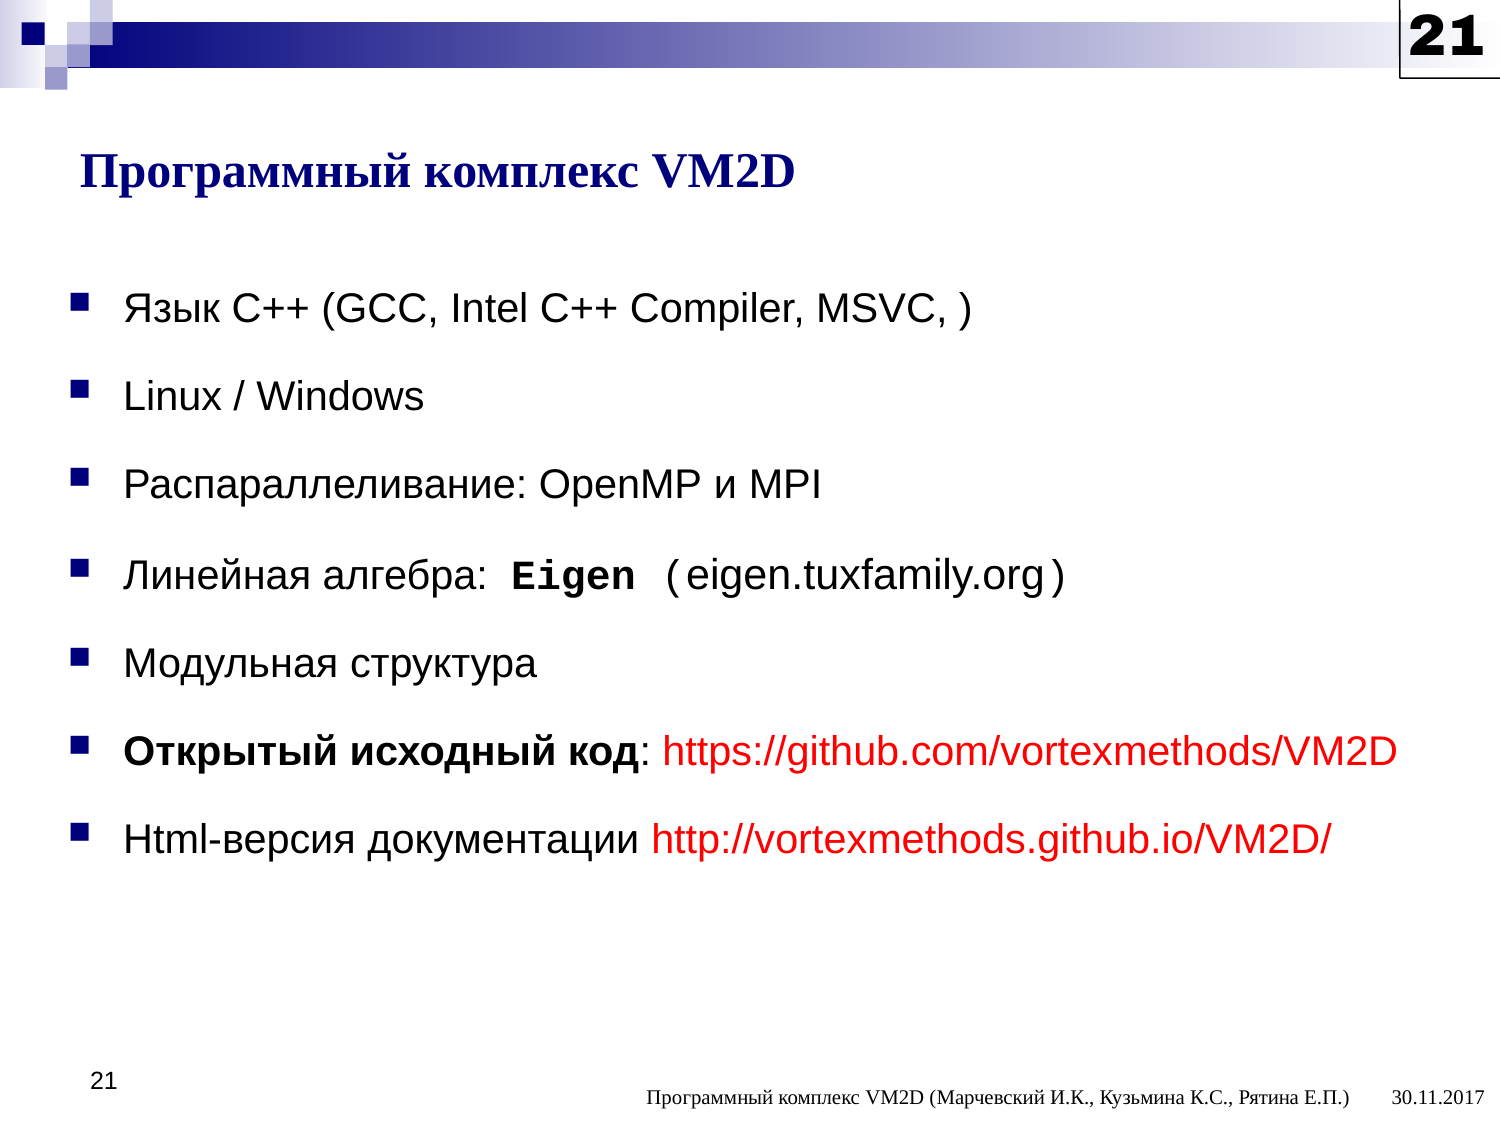

21
# Программный комплекс VM2D
Язык С++ (GCC, Intel C++ Compiler, MSVC, )
Linux / Windows
Распараллеливание: OpenMP и MPI
Линейная алгебра:  Eigen (eigen.tuxfamily.org)
Модульная структура
Открытый исходный код: https://github.com/vortexmethods/VM2D
Html-версия документации http://vortexmethods.github.io/VM2D/

21
Программный комплекс VM2D (Марчевский И.К., Кузьмина К.С., Рятина Е.П.)        30.11.2017